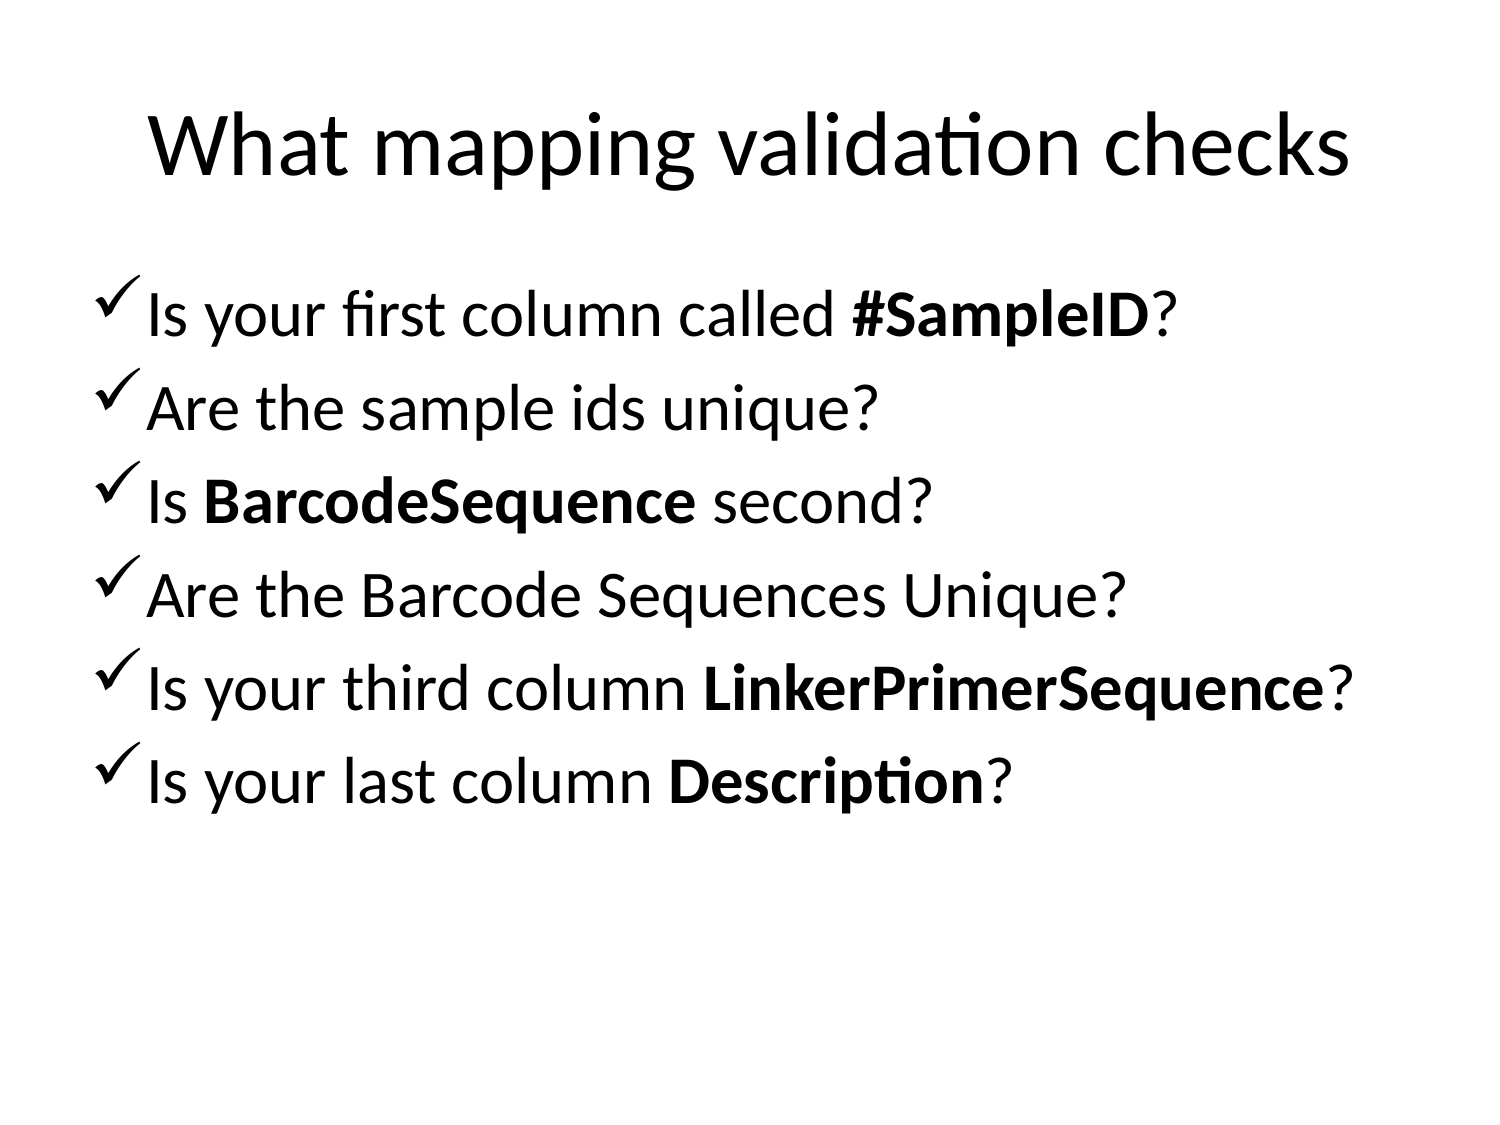

# What mapping validation checks
Is your first column called #SampleID?
Are the sample ids unique?
Is BarcodeSequence second?
Are the Barcode Sequences Unique?
Is your third column LinkerPrimerSequence?
Is your last column Description?